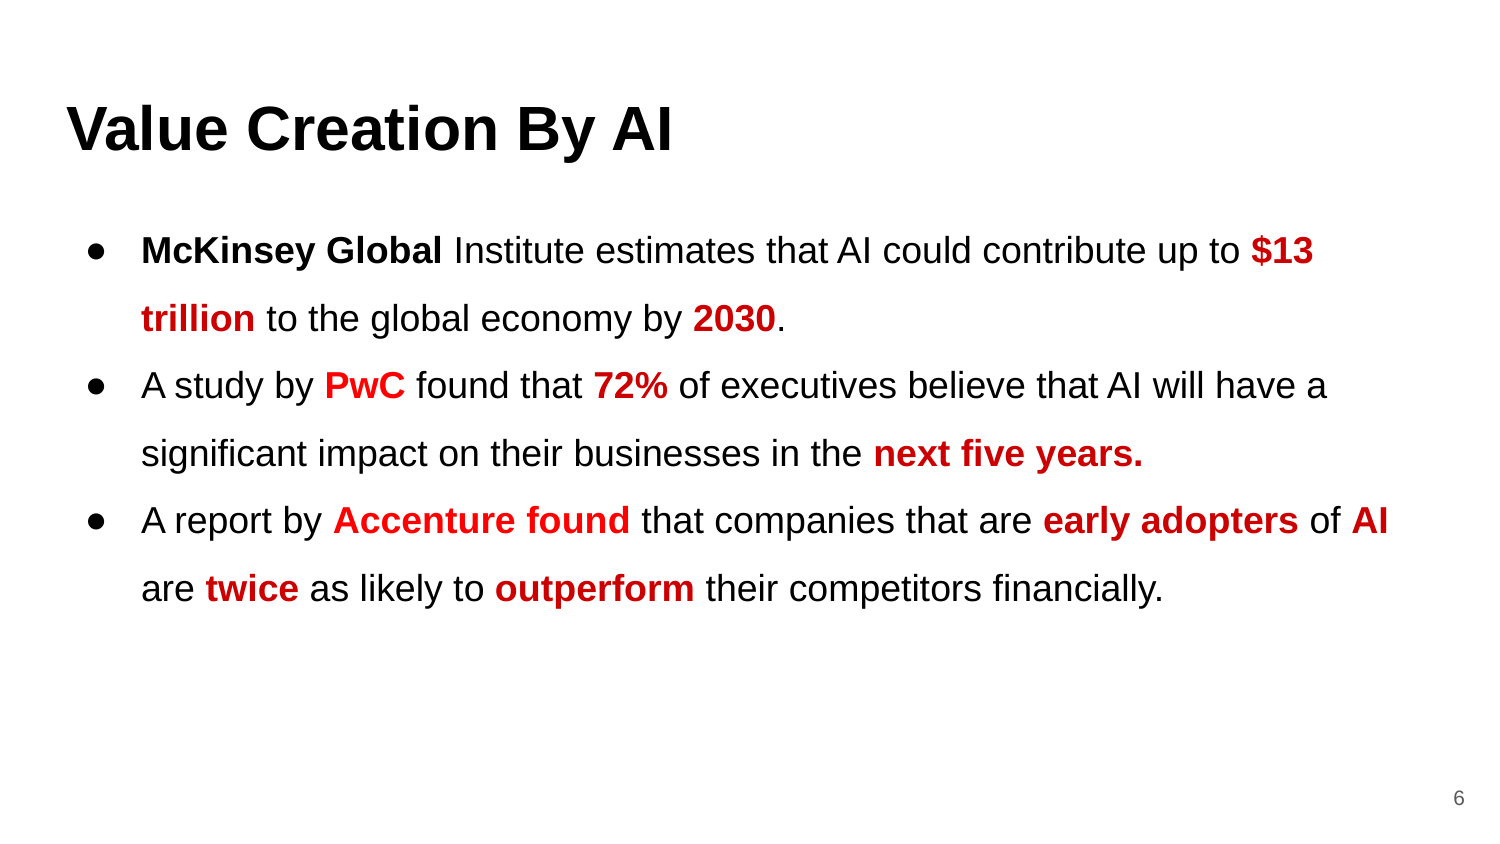

# Value Creation By AI
McKinsey Global Institute estimates that AI could contribute up to $13 trillion to the global economy by 2030.
A study by PwC found that 72% of executives believe that AI will have a significant impact on their businesses in the next five years.
A report by Accenture found that companies that are early adopters of AI are twice as likely to outperform their competitors financially.
6